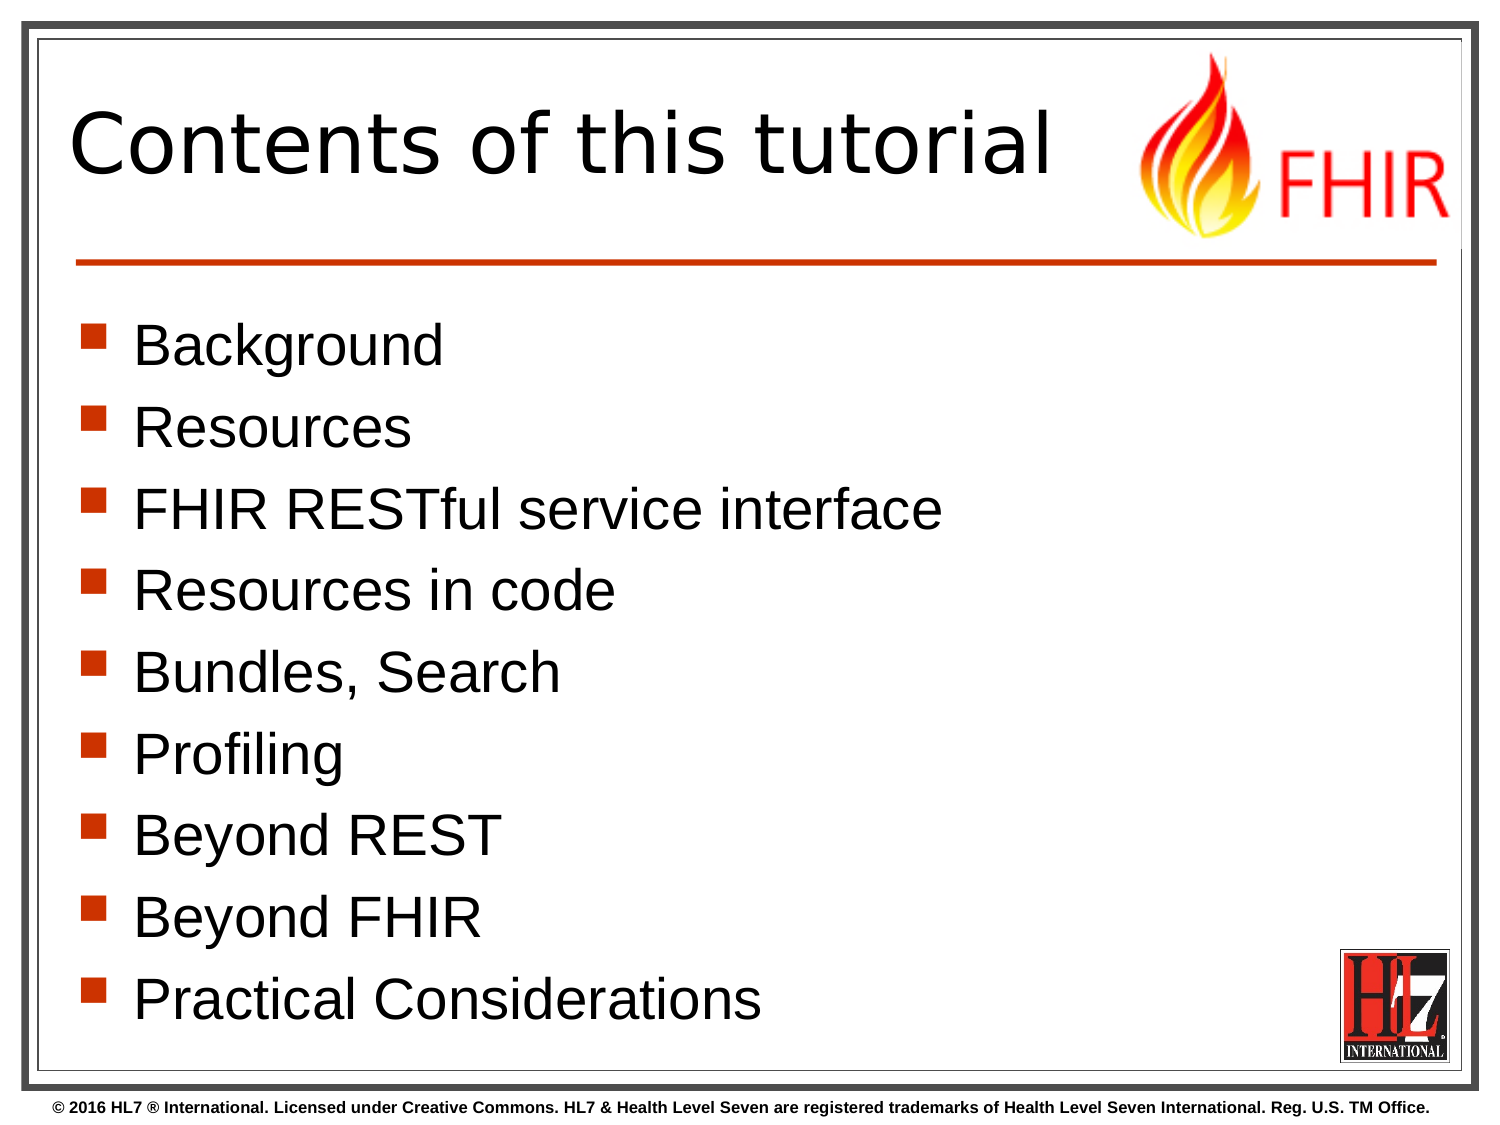

# Contents of this tutorial
Background
Resources
FHIR RESTful service interface
Resources in code
Bundles, Search
Profiling
Beyond REST
Beyond FHIR
Practical Considerations